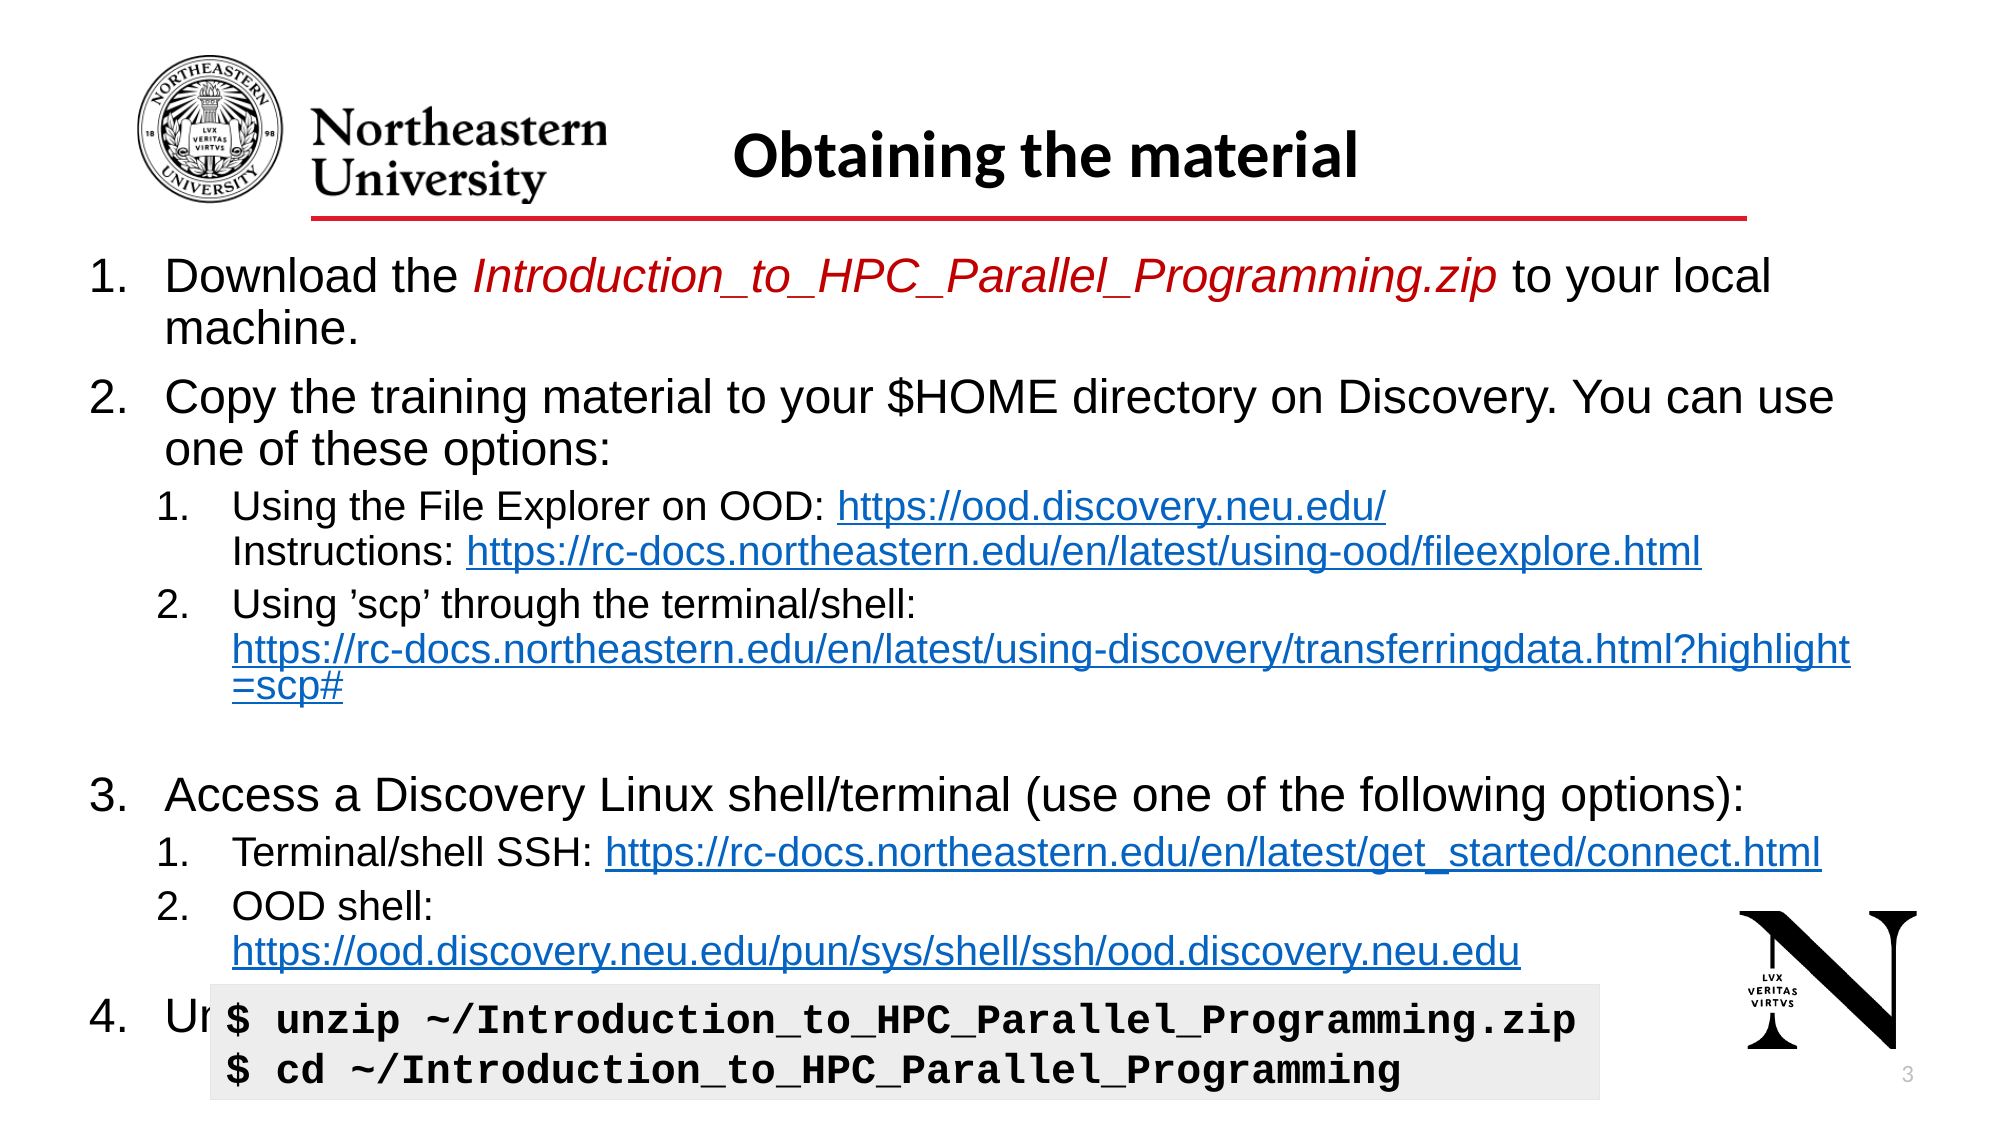

Obtaining the material
Download the Introduction_to_HPC_Parallel_Programming.zip to your local machine.
Copy the training material to your $HOME directory on Discovery. You can use one of these options:
Using the File Explorer on OOD: https://ood.discovery.neu.edu/
Instructions: https://rc-docs.northeastern.edu/en/latest/using-ood/fileexplore.html
Using ’scp’ through the terminal/shell:
https://rc-docs.northeastern.edu/en/latest/using-discovery/transferringdata.html?highlight=scp#
Access a Discovery Linux shell/terminal (use one of the following options):
Terminal/shell SSH: https://rc-docs.northeastern.edu/en/latest/get_started/connect.html
OOD shell:
https://ood.discovery.neu.edu/pun/sys/shell/ssh/ood.discovery.neu.edu
Unzip and access the material using these commands:
$ unzip ~/Introduction_to_HPC_Parallel_Programming.zip
$ cd ~/Introduction_to_HPC_Parallel_Programming
3